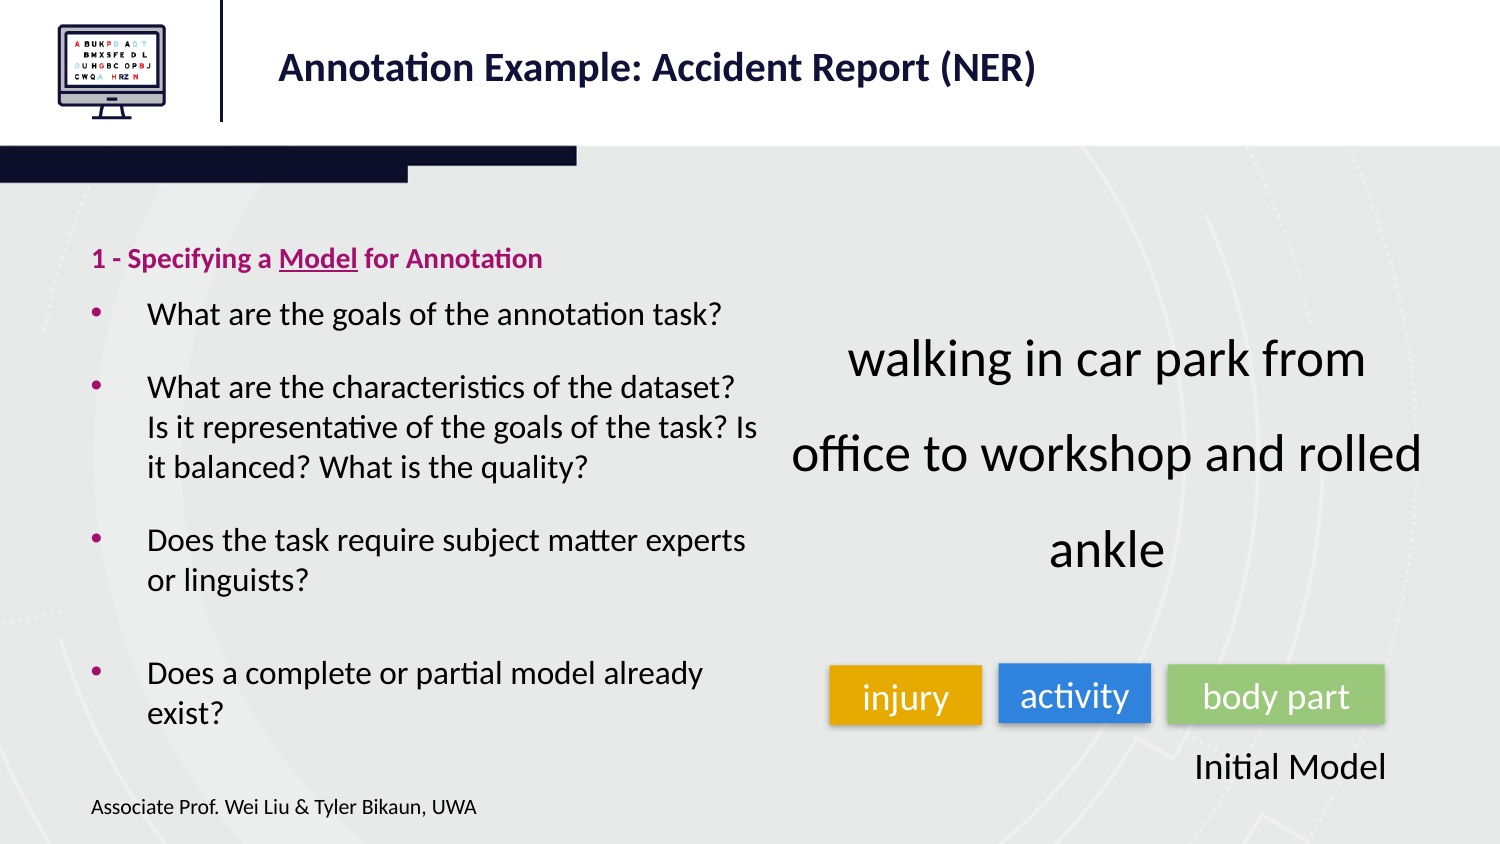

Annotation Example: Accident Report (NER)
1 - Specifying a Model for Annotation
walking in car park from office to workshop and rolled ankle
What are the goals of the annotation task?

What are the characteristics of the dataset? Is it representative of the goals of the task? Is it balanced? What is the quality?

Does the task require subject matter experts or linguists?

Does a complete or partial model already exist?
activity
body part
injury
Initial Model
Associate Prof. Wei Liu & Tyler Bikaun, UWA